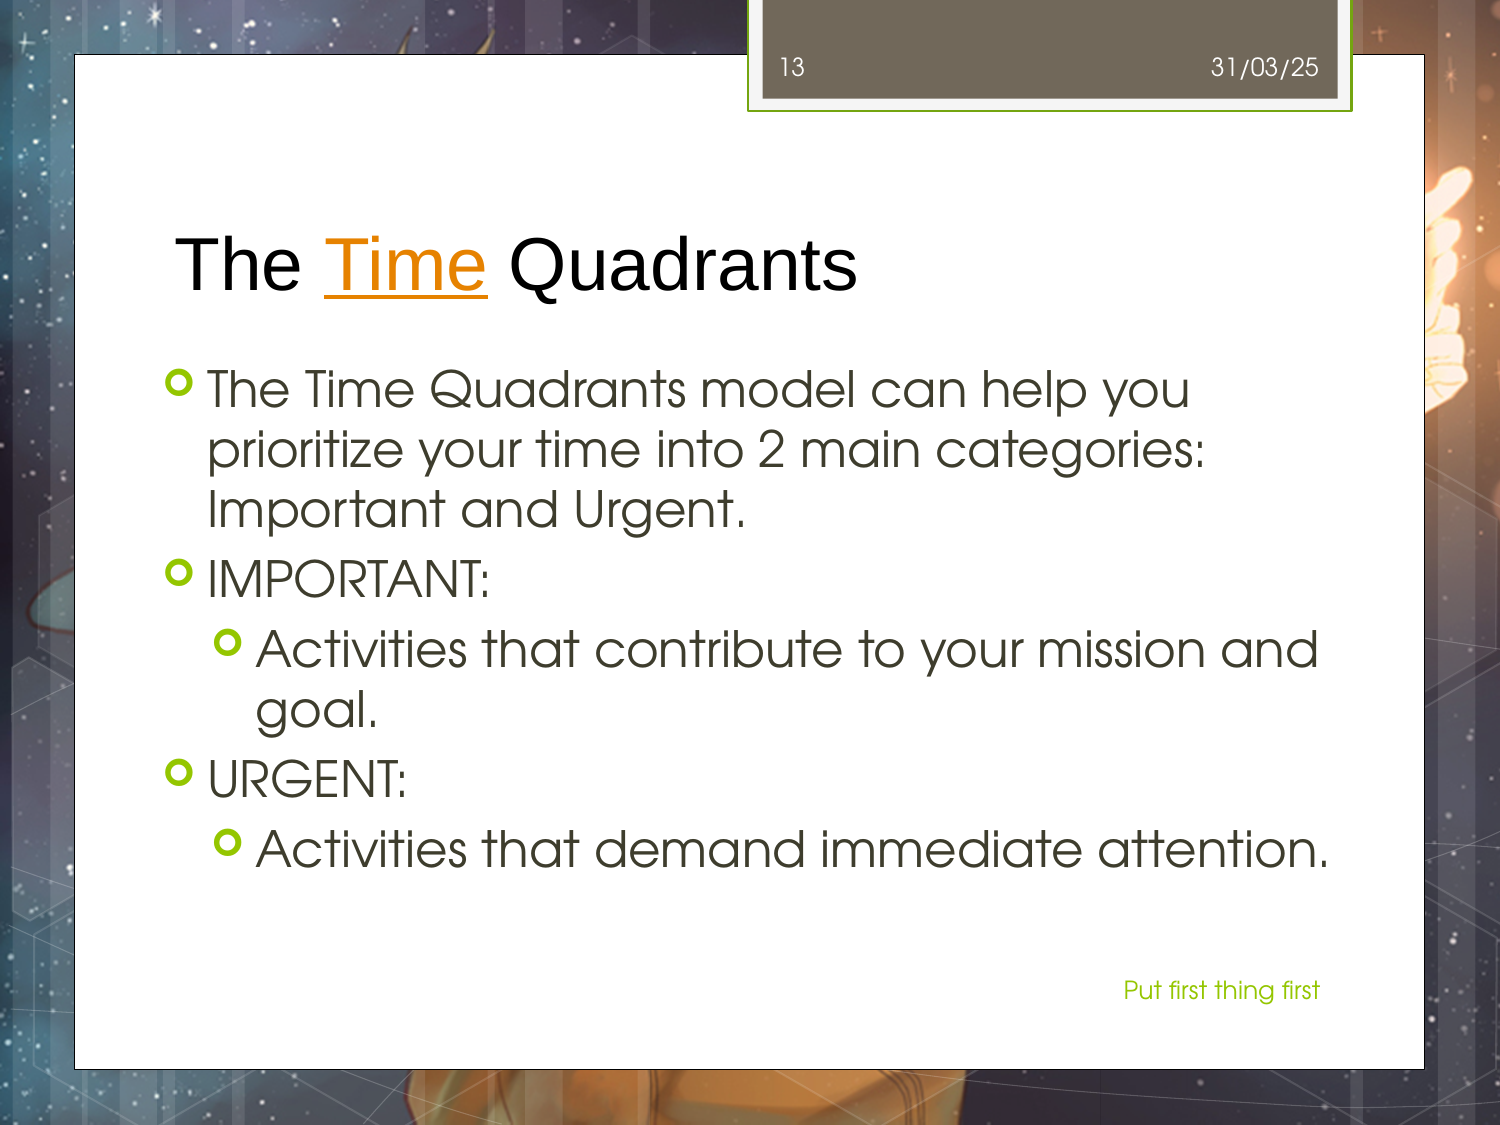

13
31/03/25
# The Time Quadrants
The Time Quadrants model can help you prioritize your time into 2 main categories: Important and Urgent.
IMPORTANT:
Activities that contribute to your mission and goal.
URGENT:
Activities that demand immediate attention.
Put first thing first